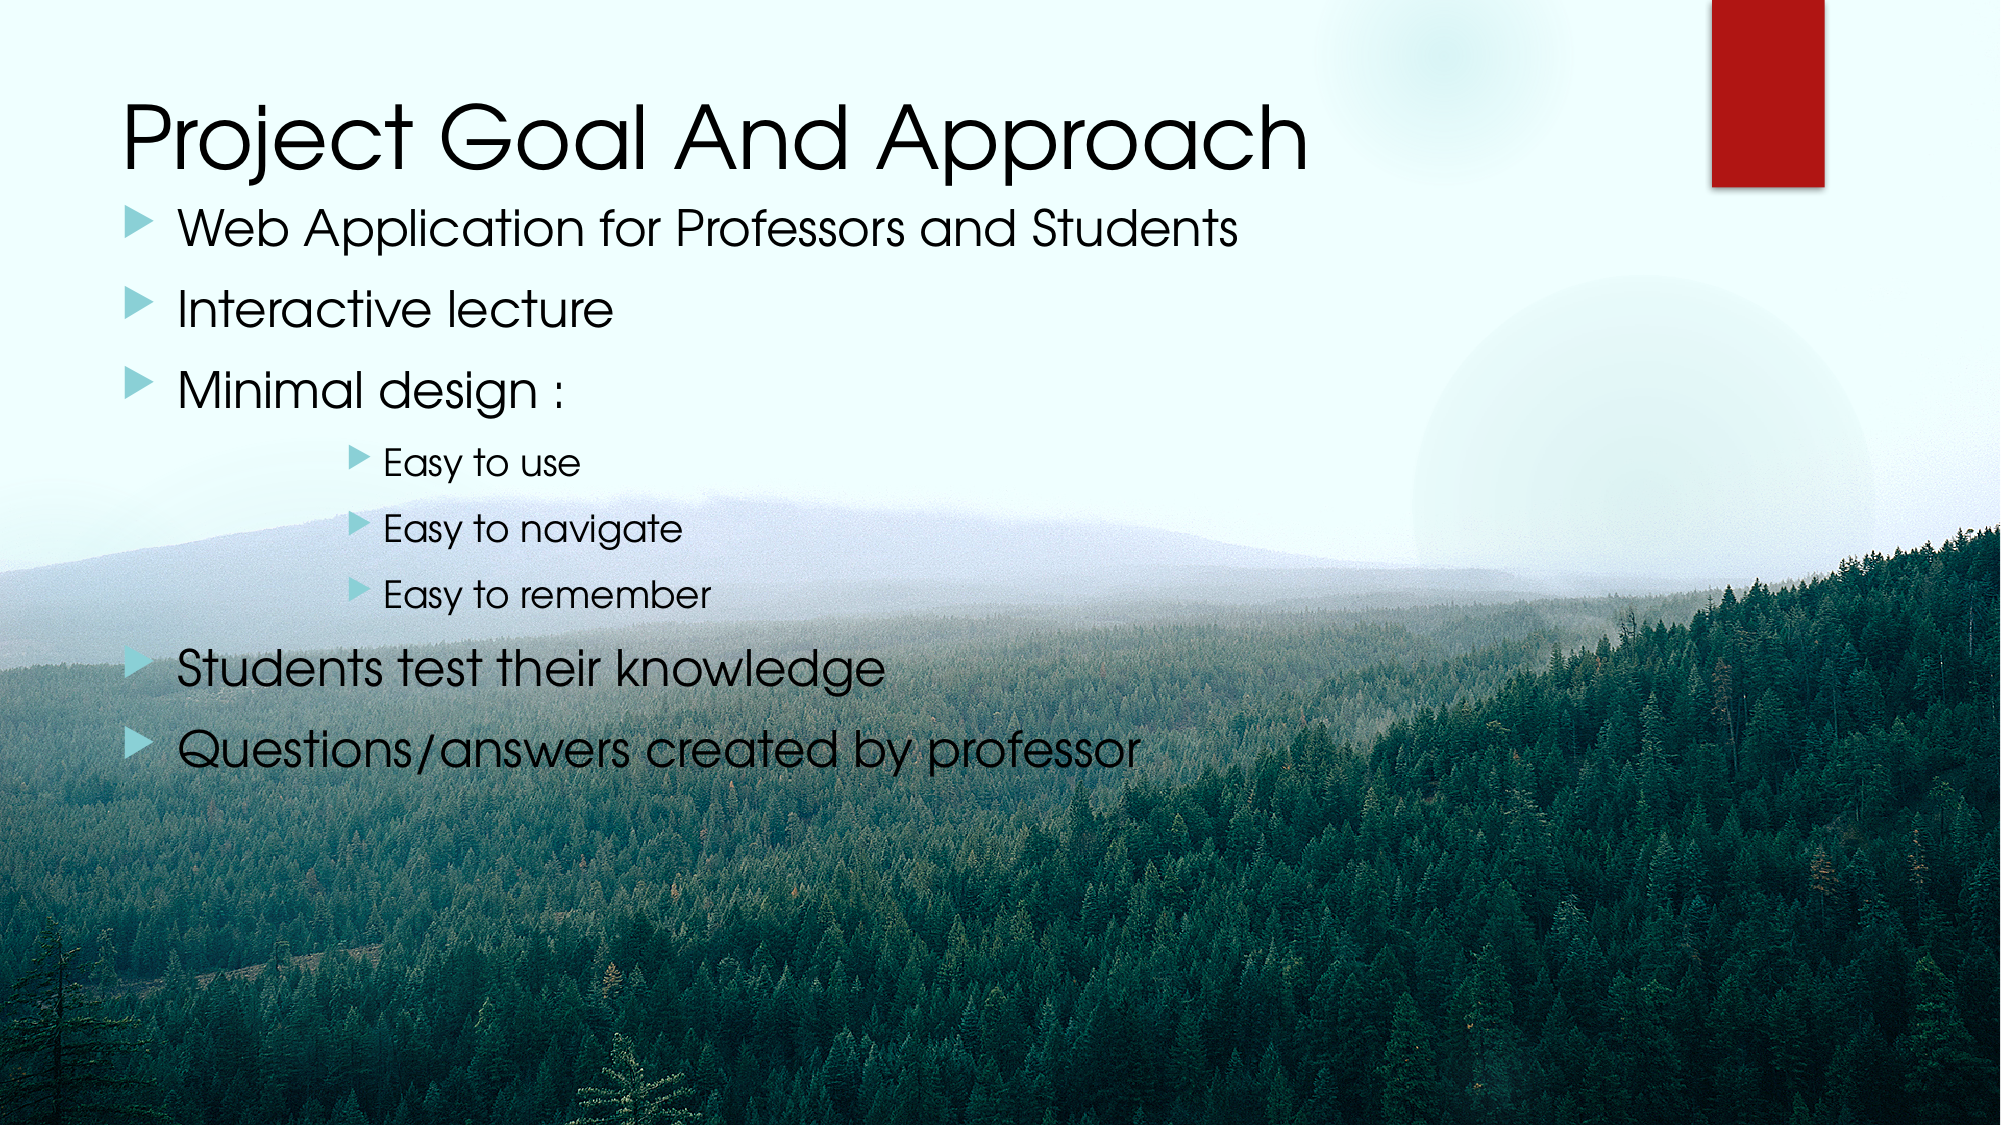

# Project Goal And Approach
Web Application for Professors and Students
Interactive lecture
Minimal design :
Easy to use
Easy to navigate
Easy to remember
Students test their knowledge
Questions/answers created by professor